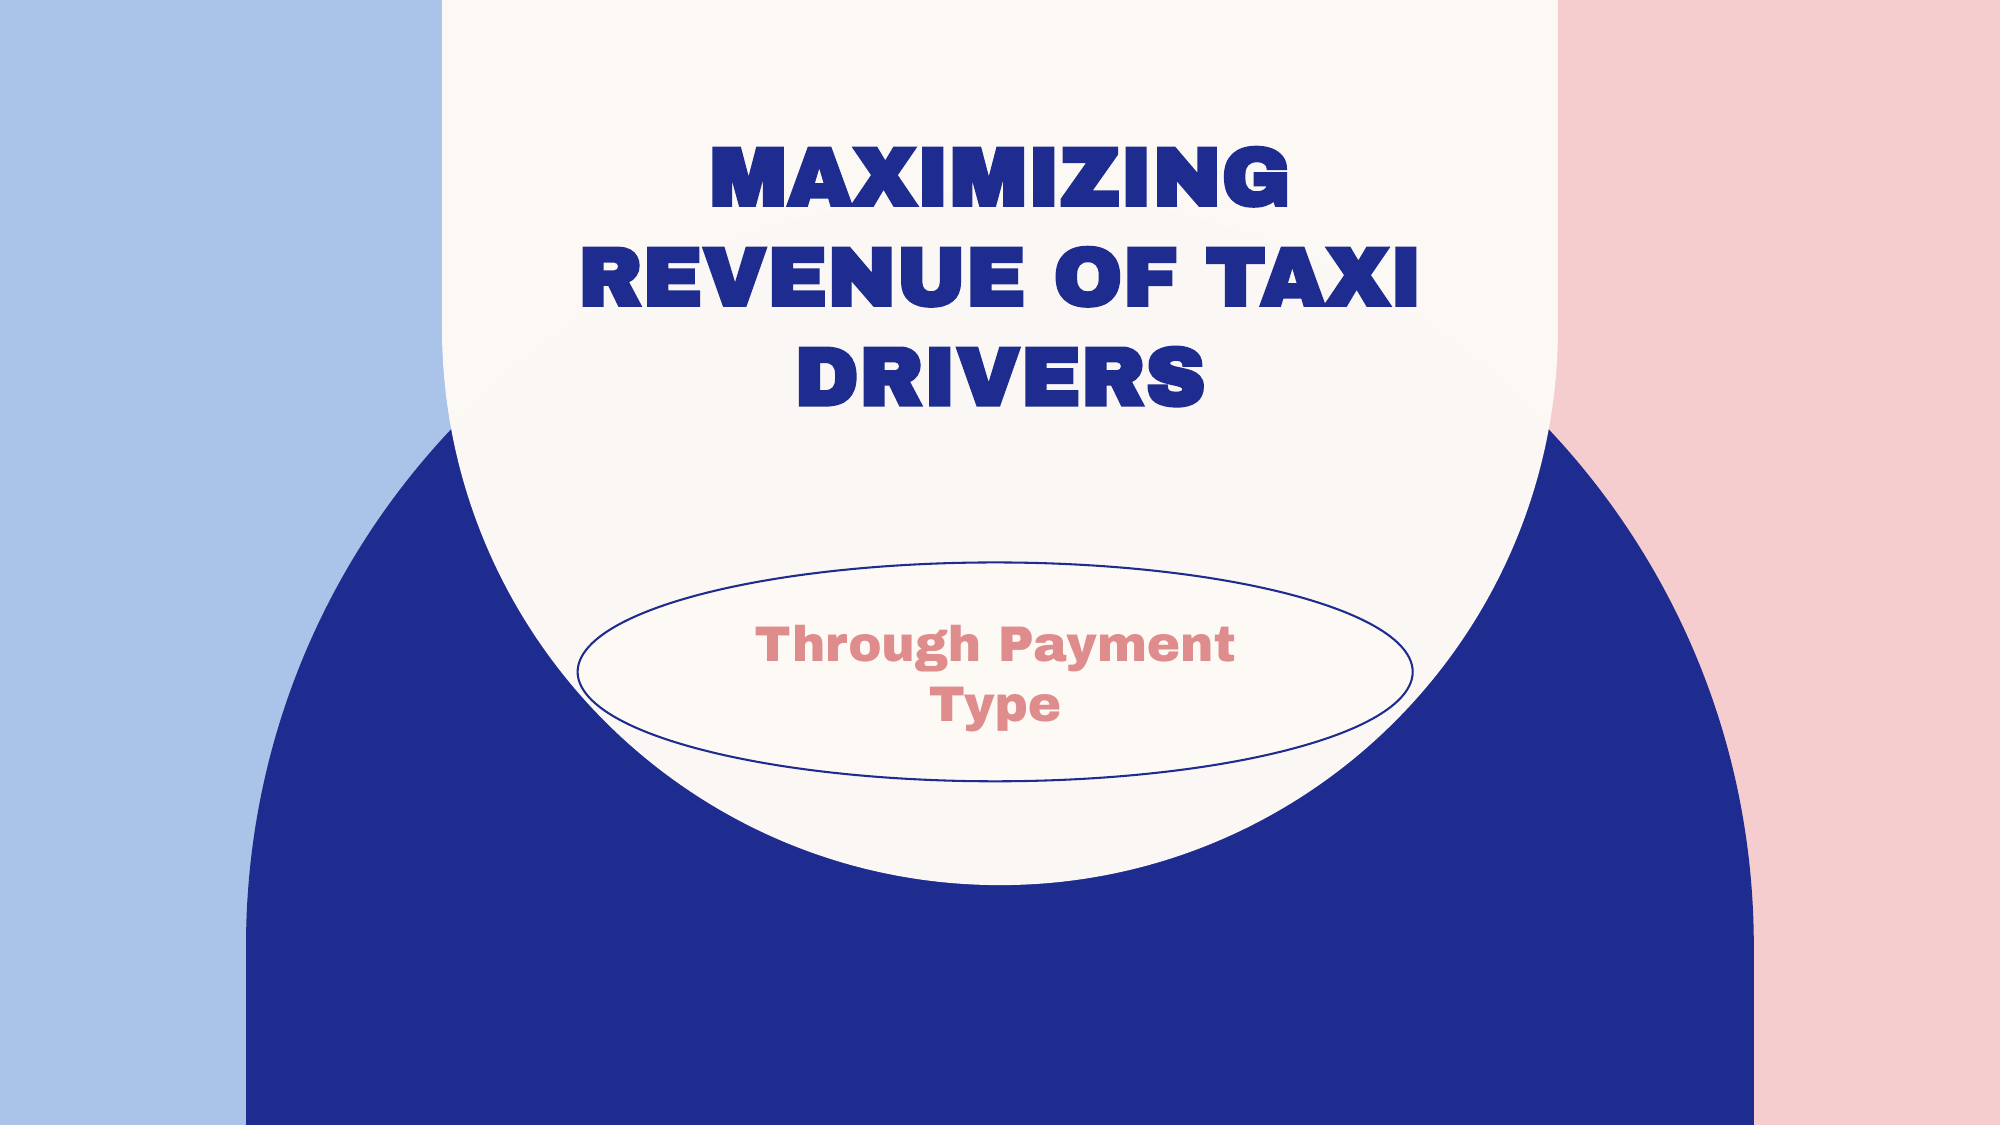

# Maximizing Revenue of taxi drivers
Through Payment Type